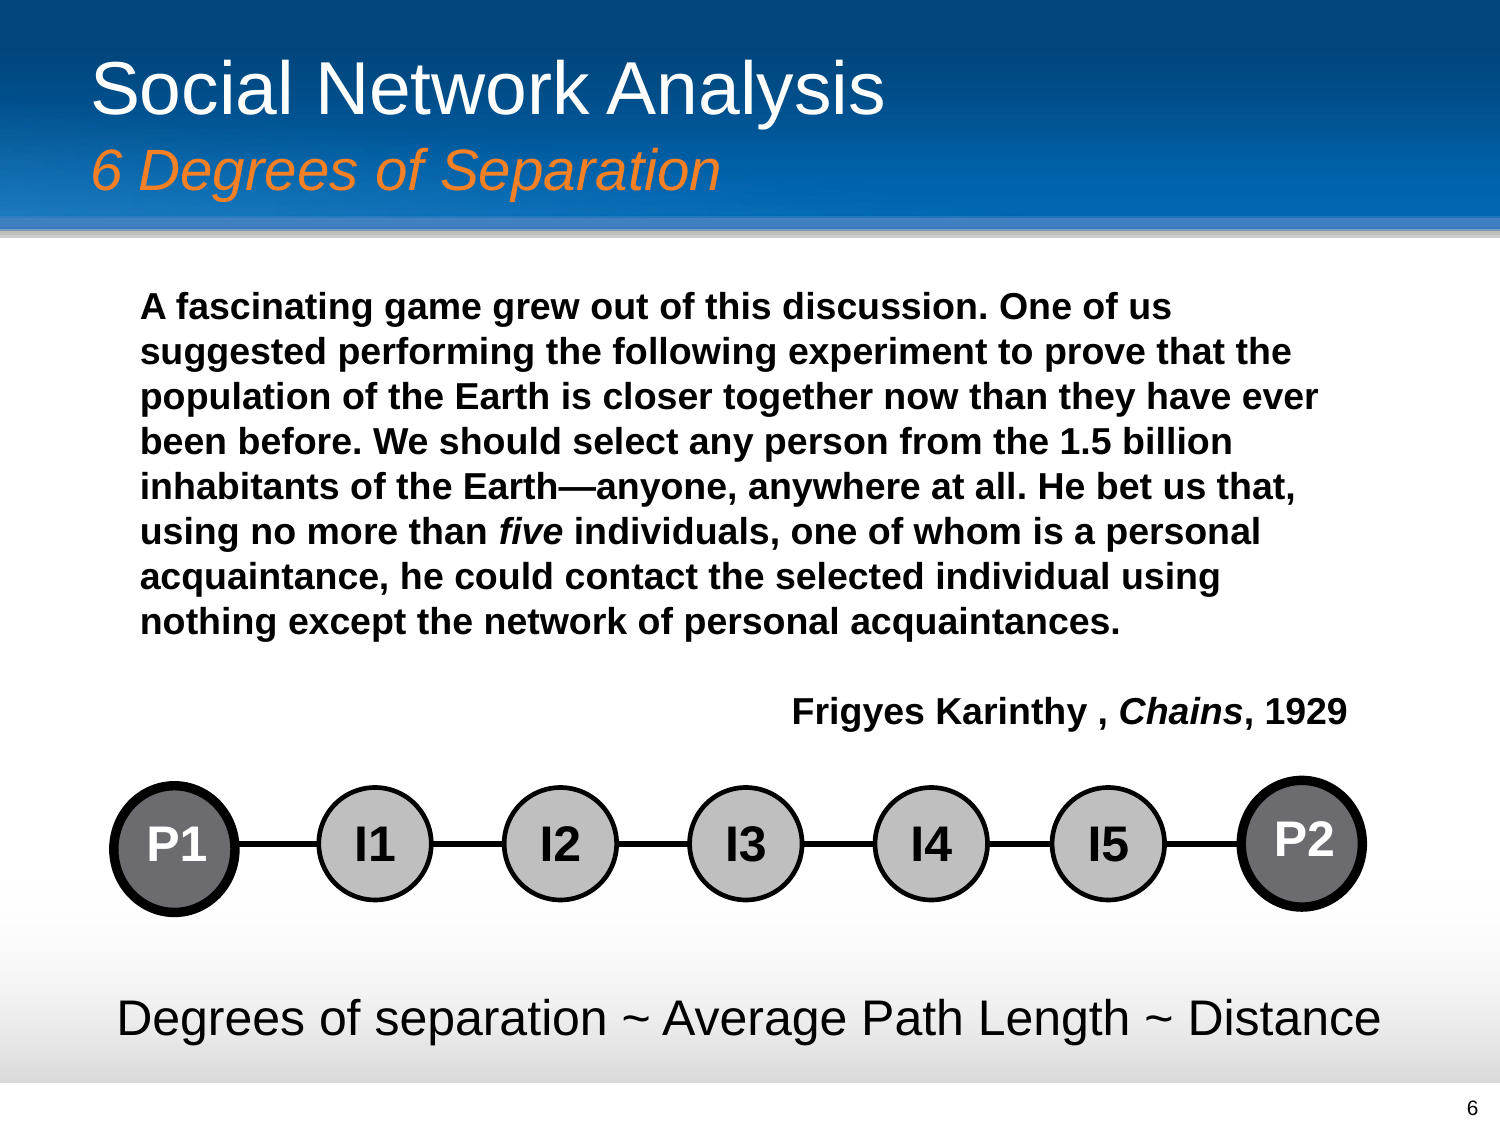

# Social Network Analysis
6 Degrees of Separation
A fascinating game grew out of this discussion. One of us suggested performing the following experiment to prove that the population of the Earth is closer together now than they have ever been before. We should select any person from the 1.5 billion inhabitants of the Earth—anyone, anywhere at all. He bet us that, using no more than five individuals, one of whom is a personal acquaintance, he could contact the selected individual using nothing except the network of personal acquaintances.

Frigyes Karinthy , Chains, 1929
P2
P1
I1
I2
I3
I4
I5

Degrees of separation ~ Average Path Length ~ Distance
6